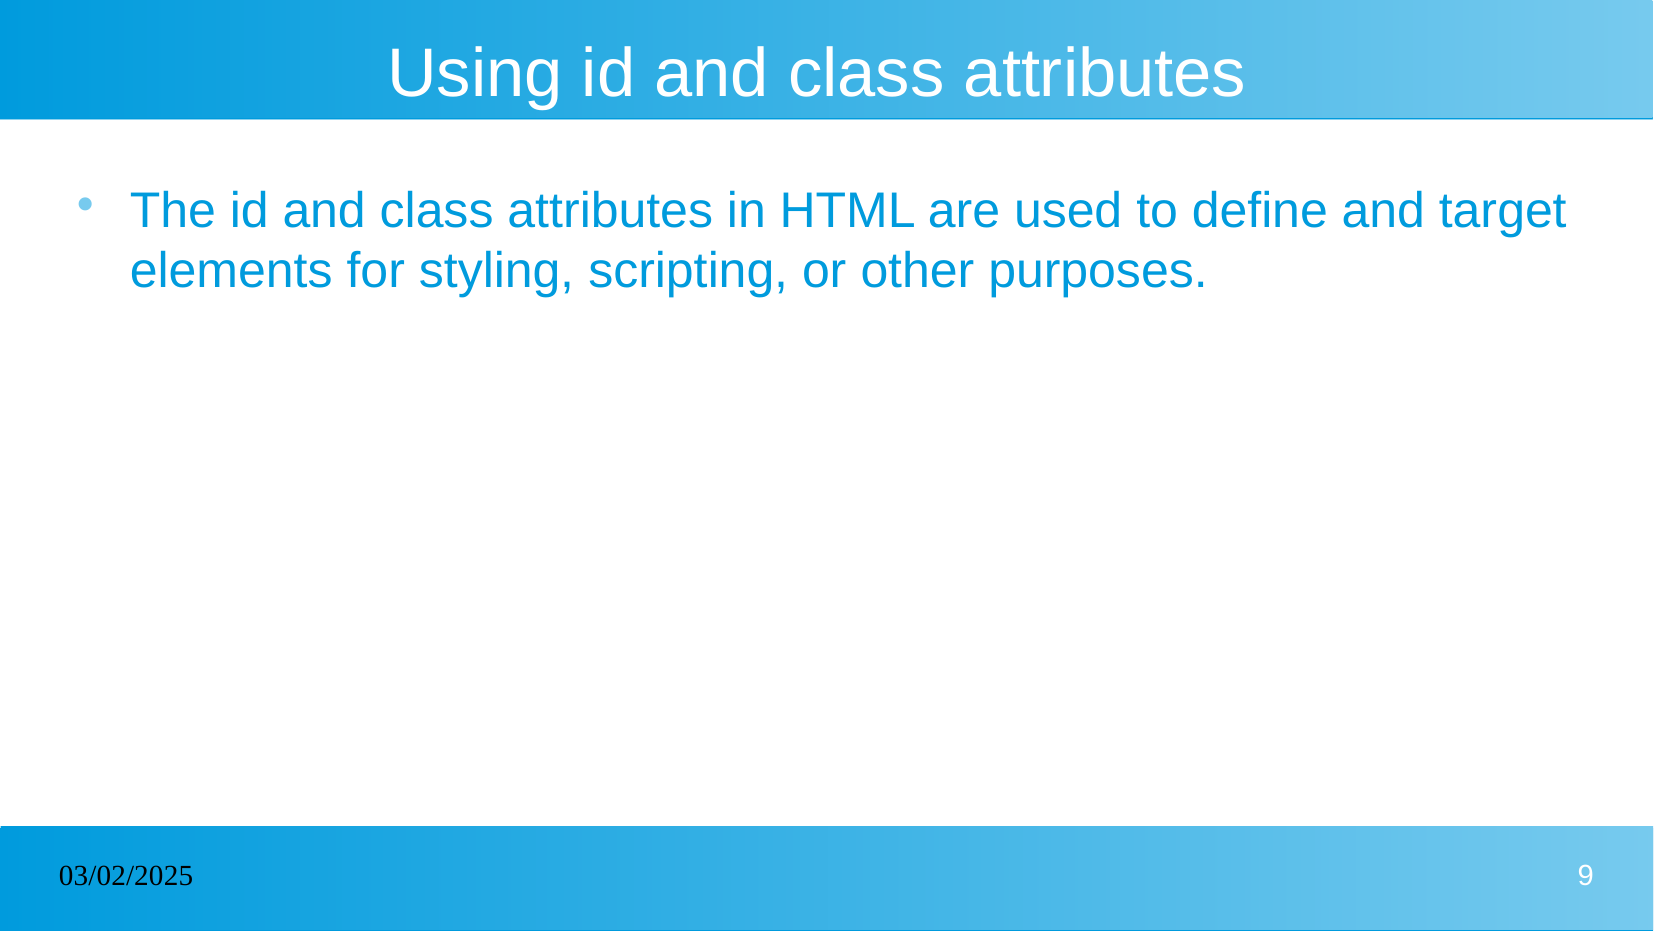

# Using id and class attributes
The id and class attributes in HTML are used to define and target elements for styling, scripting, or other purposes.
03/02/2025
9